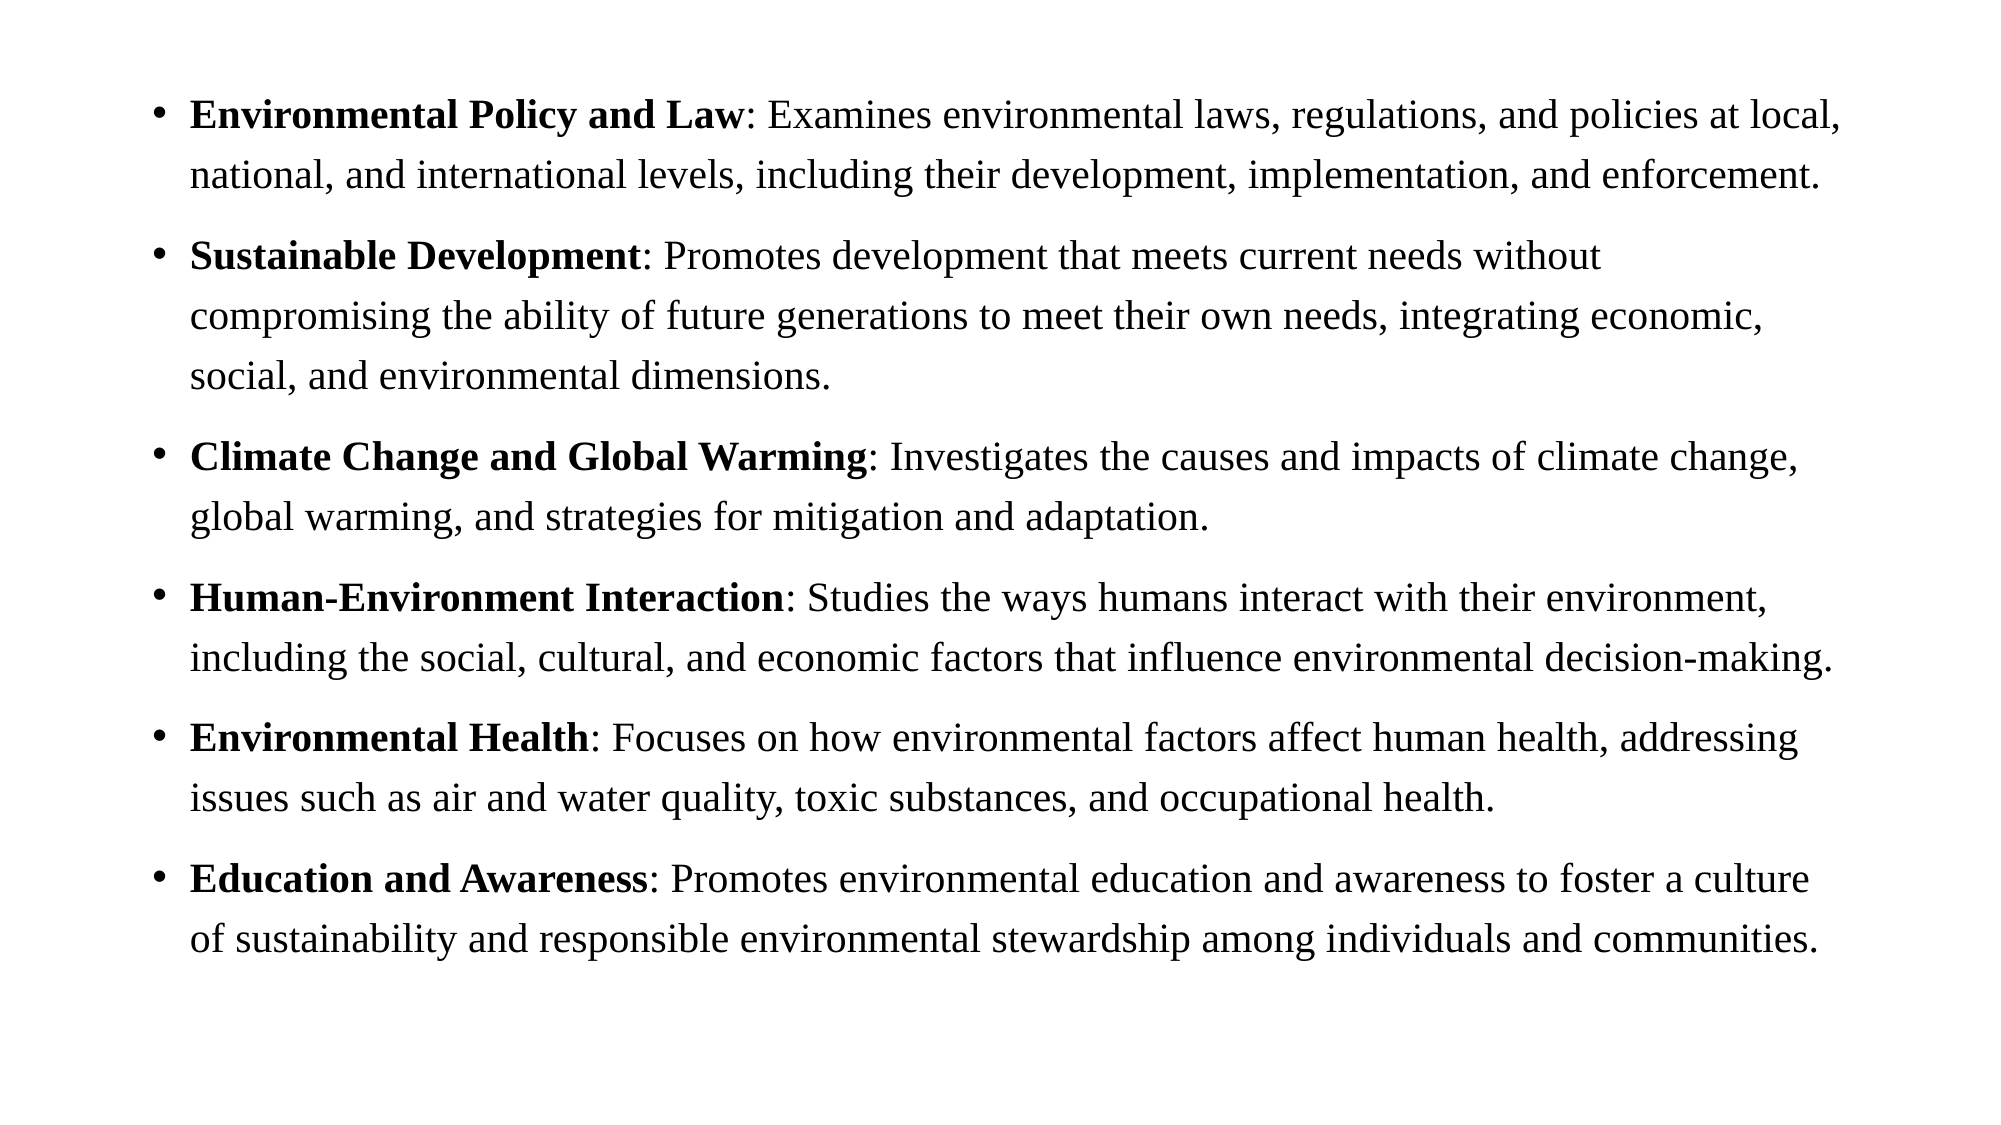

Environmental Policy and Law: Examines environmental laws, regulations, and policies at local, national, and international levels, including their development, implementation, and enforcement.
Sustainable Development: Promotes development that meets current needs without compromising the ability of future generations to meet their own needs, integrating economic, social, and environmental dimensions.
Climate Change and Global Warming: Investigates the causes and impacts of climate change, global warming, and strategies for mitigation and adaptation.
Human-Environment Interaction: Studies the ways humans interact with their environment, including the social, cultural, and economic factors that influence environmental decision-making.
Environmental Health: Focuses on how environmental factors affect human health, addressing issues such as air and water quality, toxic substances, and occupational health.
Education and Awareness: Promotes environmental education and awareness to foster a culture of sustainability and responsible environmental stewardship among individuals and communities.